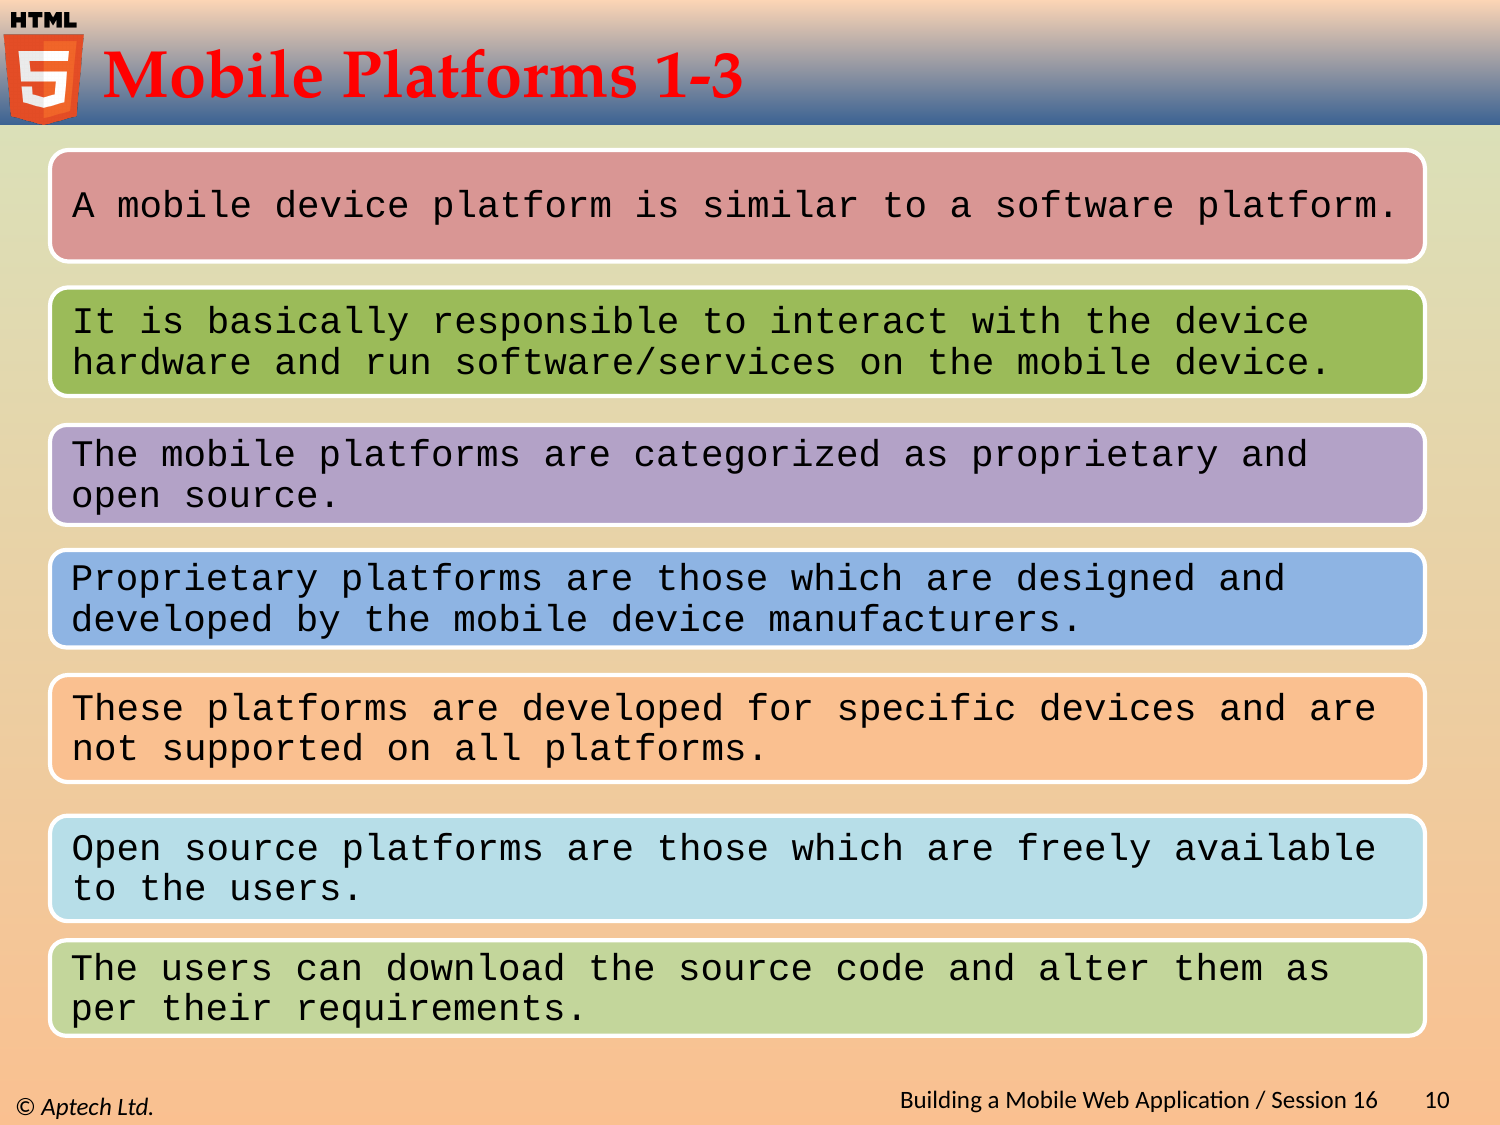

# Mobile Platforms 1-3
A mobile device platform is similar to a software platform.
It is basically responsible to interact with the device hardware and run software/services on the mobile device.
The mobile platforms are categorized as proprietary and open source.
Proprietary platforms are those which are designed and developed by the mobile device manufacturers.
These platforms are developed for specific devices and are not supported on all platforms.
Open source platforms are those which are freely available to the users.
The users can download the source code and alter them as per their requirements.
Building a Mobile Web Application / Session 16
10